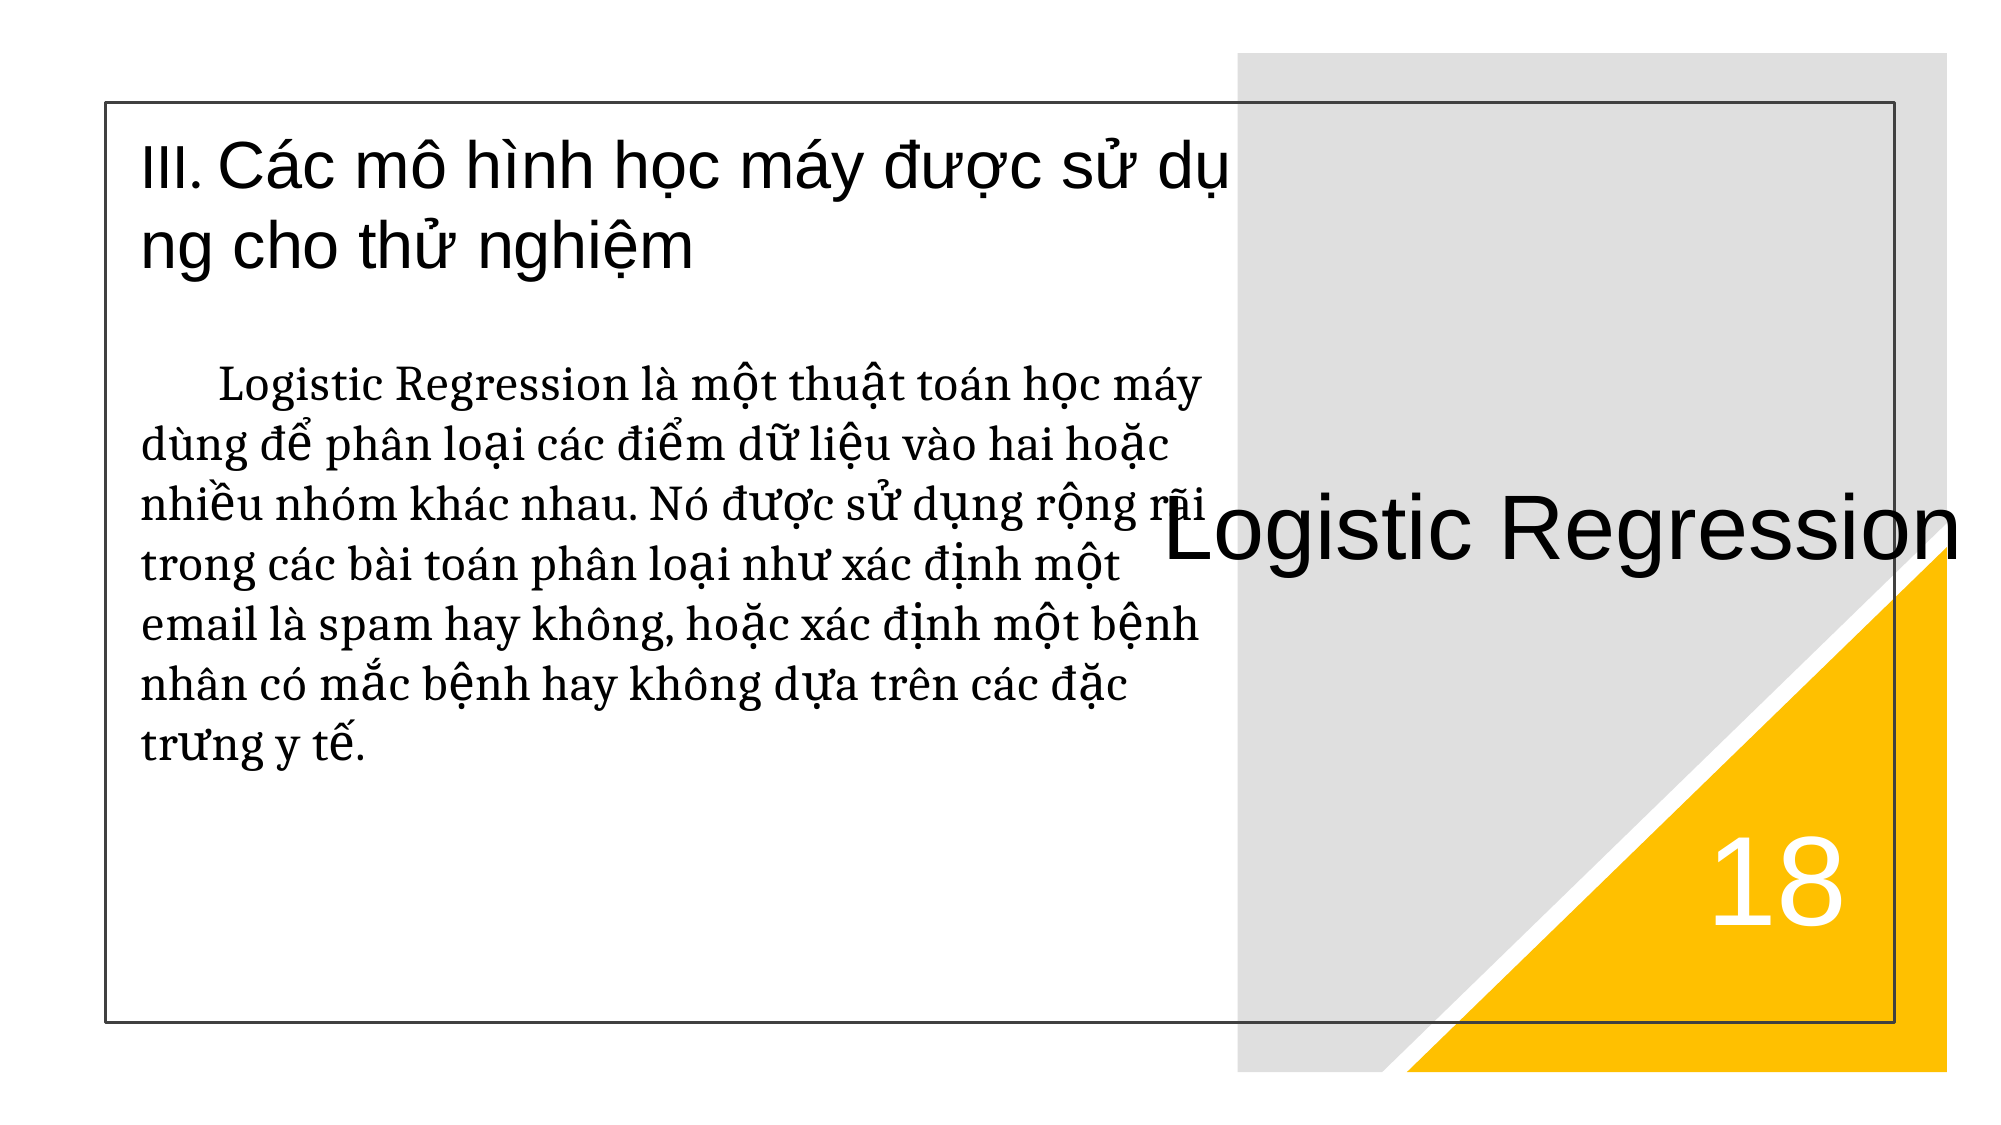

III. Các mô hình học máy được sử dụng cho thử nghiệm ​
# Logistic Regression
       Logistic Regression là một thuật toán học máy dùng để phân loại các điểm dữ liệu vào hai hoặc nhiều nhóm khác nhau. Nó được sử dụng rộng rãi trong các bài toán phân loại như xác định một email là spam hay không, hoặc xác định một bệnh nhân có mắc bệnh hay không dựa trên các đặc trưng y tế.

18